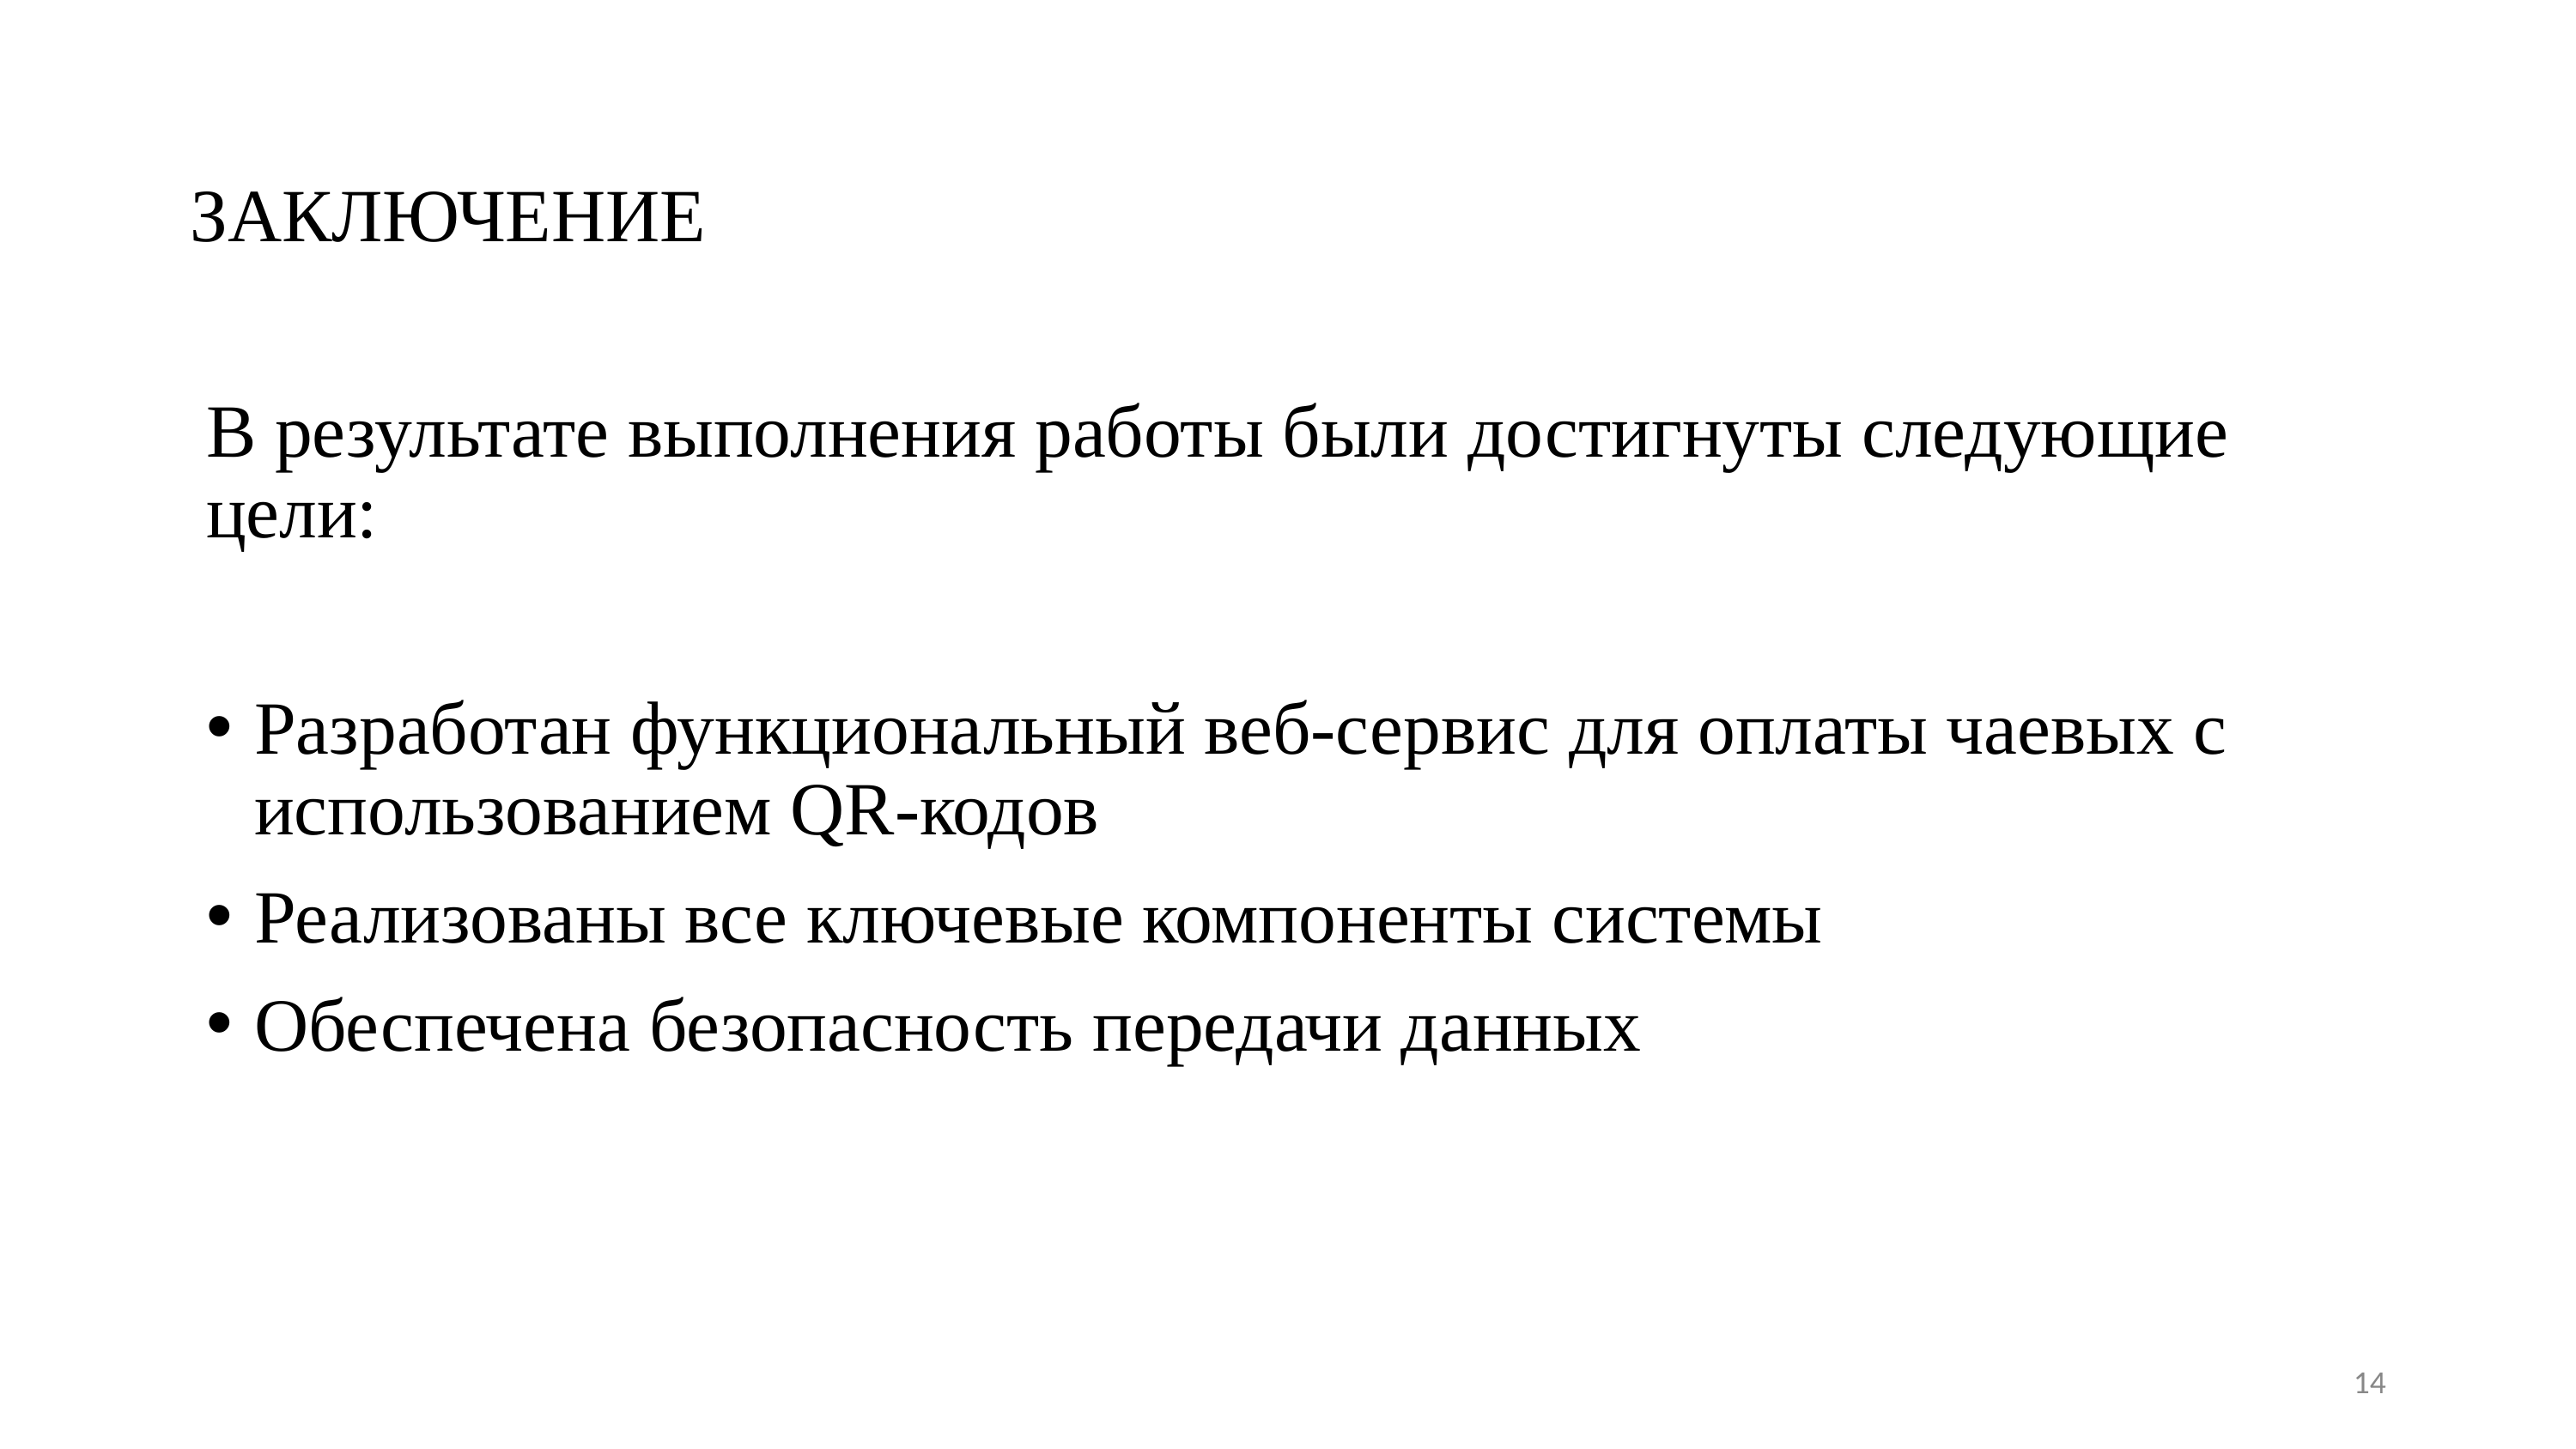

# ЗАКЛЮЧЕНИЕ
В результате выполнения работы были достигнуты следующие цели:

Разработан функциональный веб-сервис для оплаты чаевых с использованием QR-кодов
Реализованы все ключевые компоненты системы
Обеспечена безопасность передачи данных
14